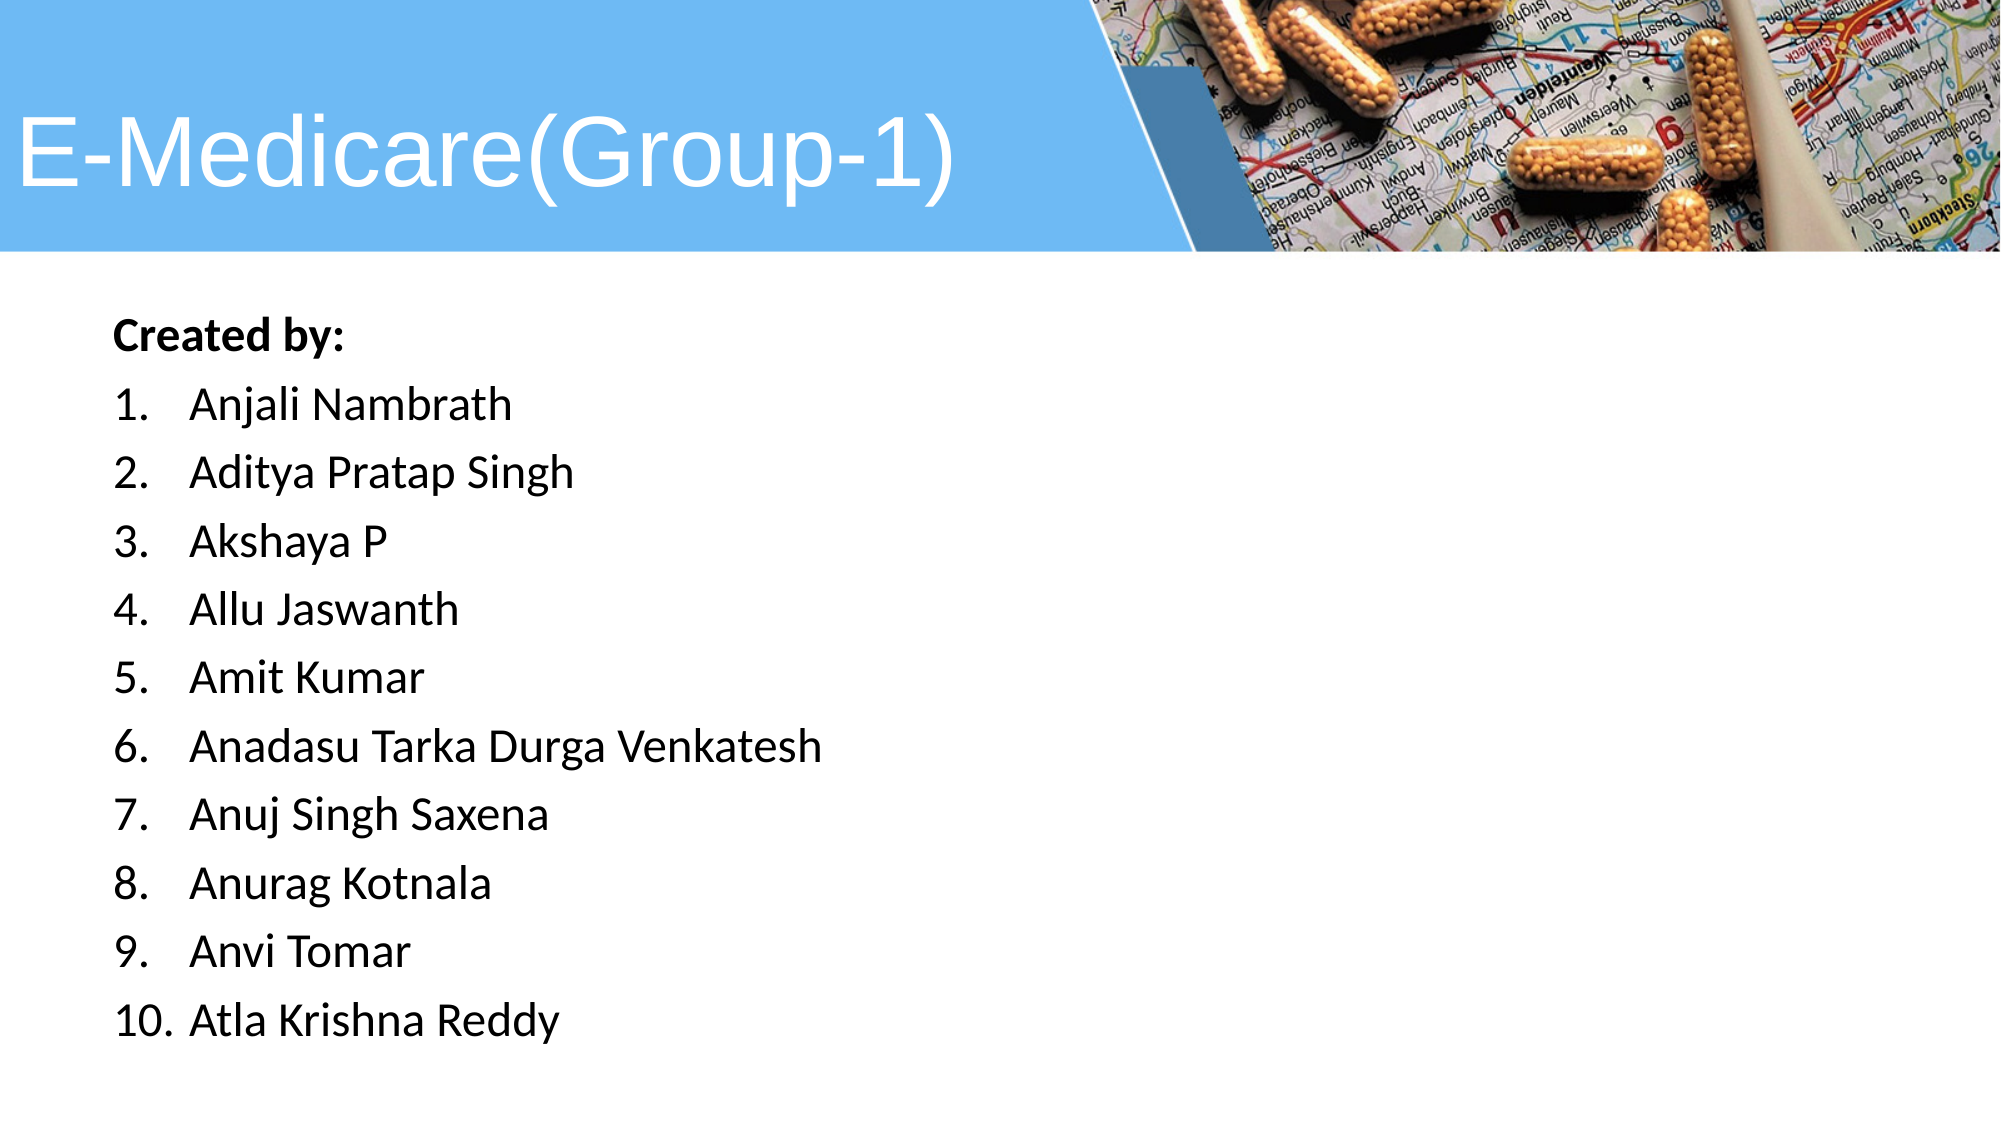

# E-Medicare(Group-1)
Created by:
Anjali Nambrath
Aditya Pratap Singh
Akshaya P
Allu Jaswanth
Amit Kumar
Anadasu Tarka Durga Venkatesh
Anuj Singh Saxena
Anurag Kotnala
Anvi Tomar
Atla Krishna Reddy